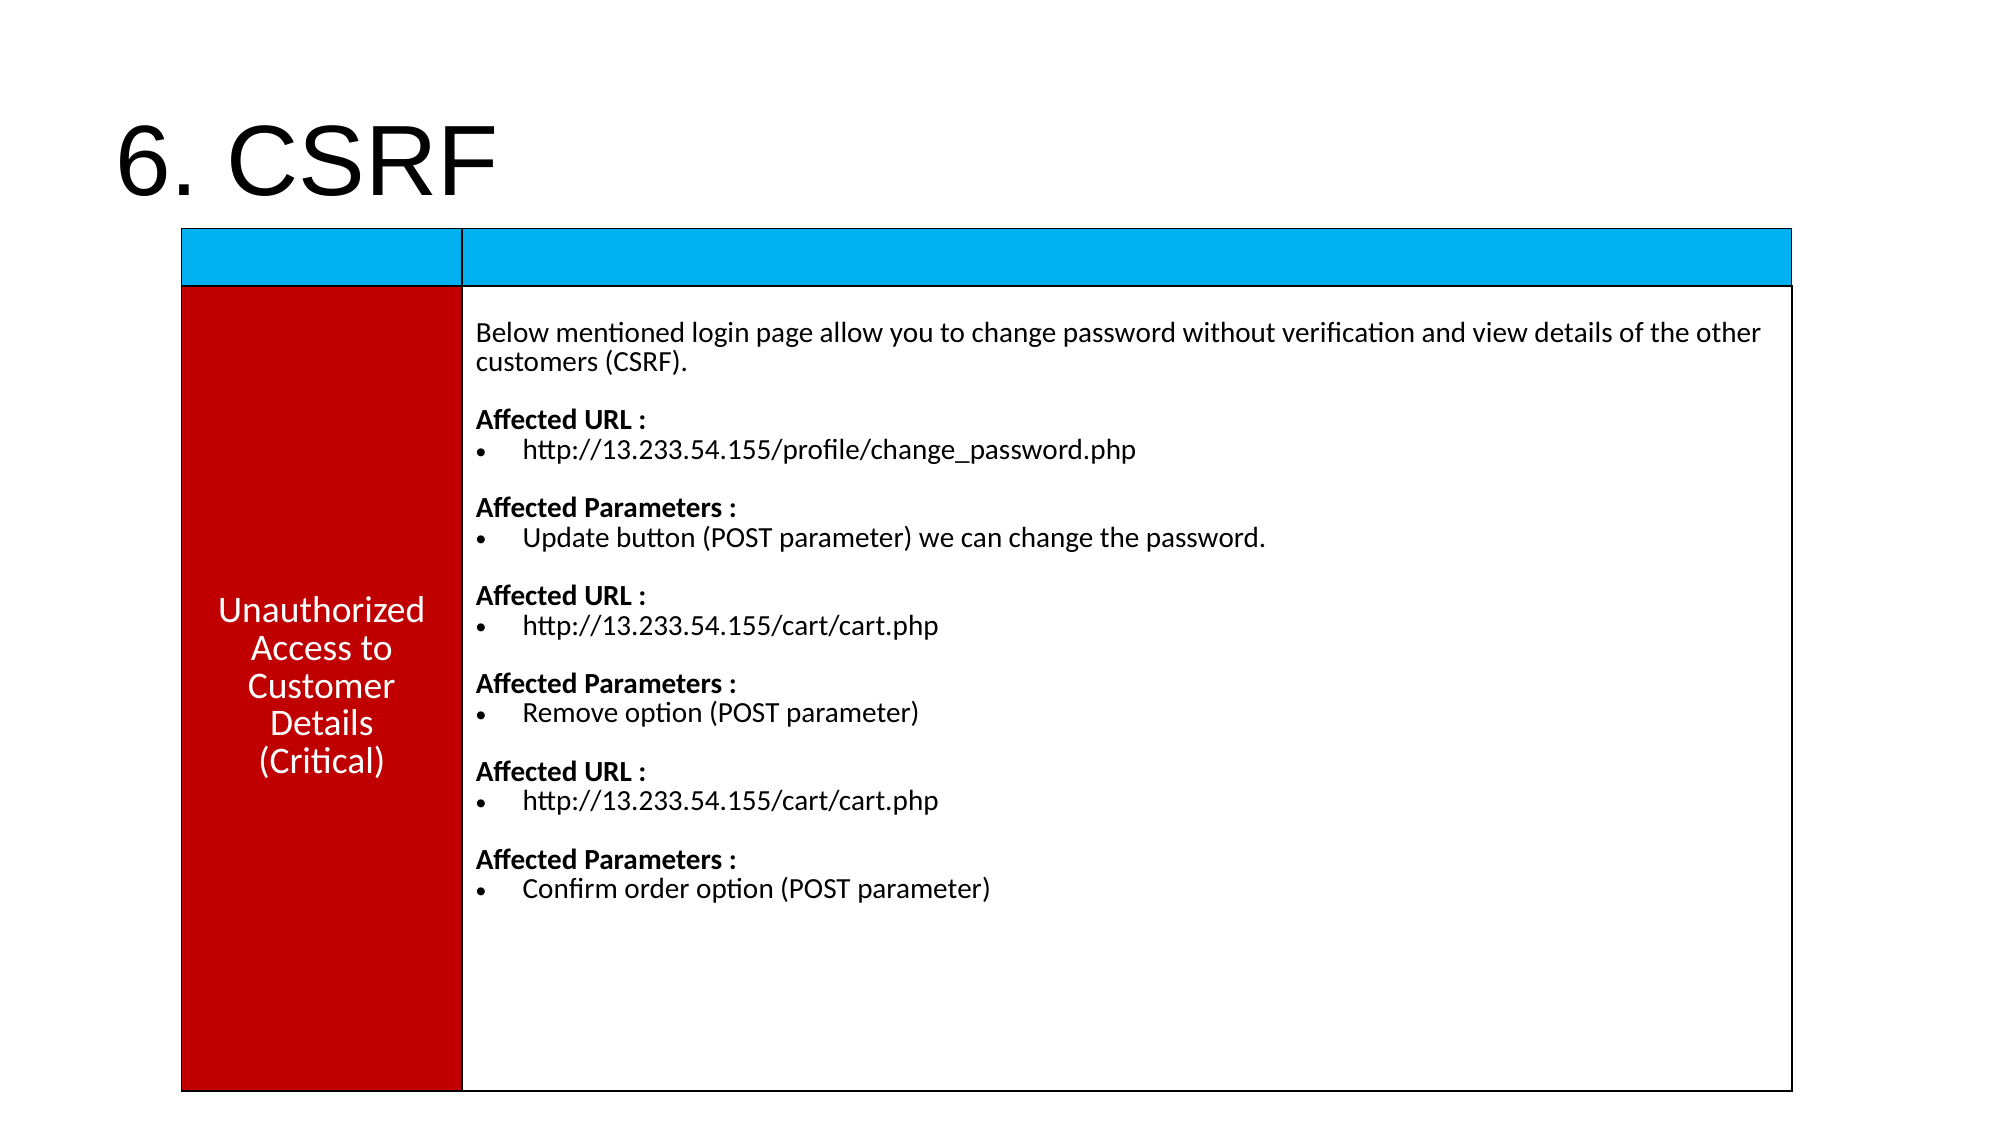

# 6. CSRF
|  |  |
| --- | --- |
| Unauthorized Access to Customer Details (Critical) | Below mentioned login page allow you to change password without verification and view details of the other customers (CSRF). Affected URL : http://13.233.54.155/profile/change\_password.php Affected Parameters : Update button (POST parameter) we can change the password. Affected URL : http://13.233.54.155/cart/cart.php Affected Parameters : Remove option (POST parameter) Affected URL : http://13.233.54.155/cart/cart.php Affected Parameters : Confirm order option (POST parameter) |